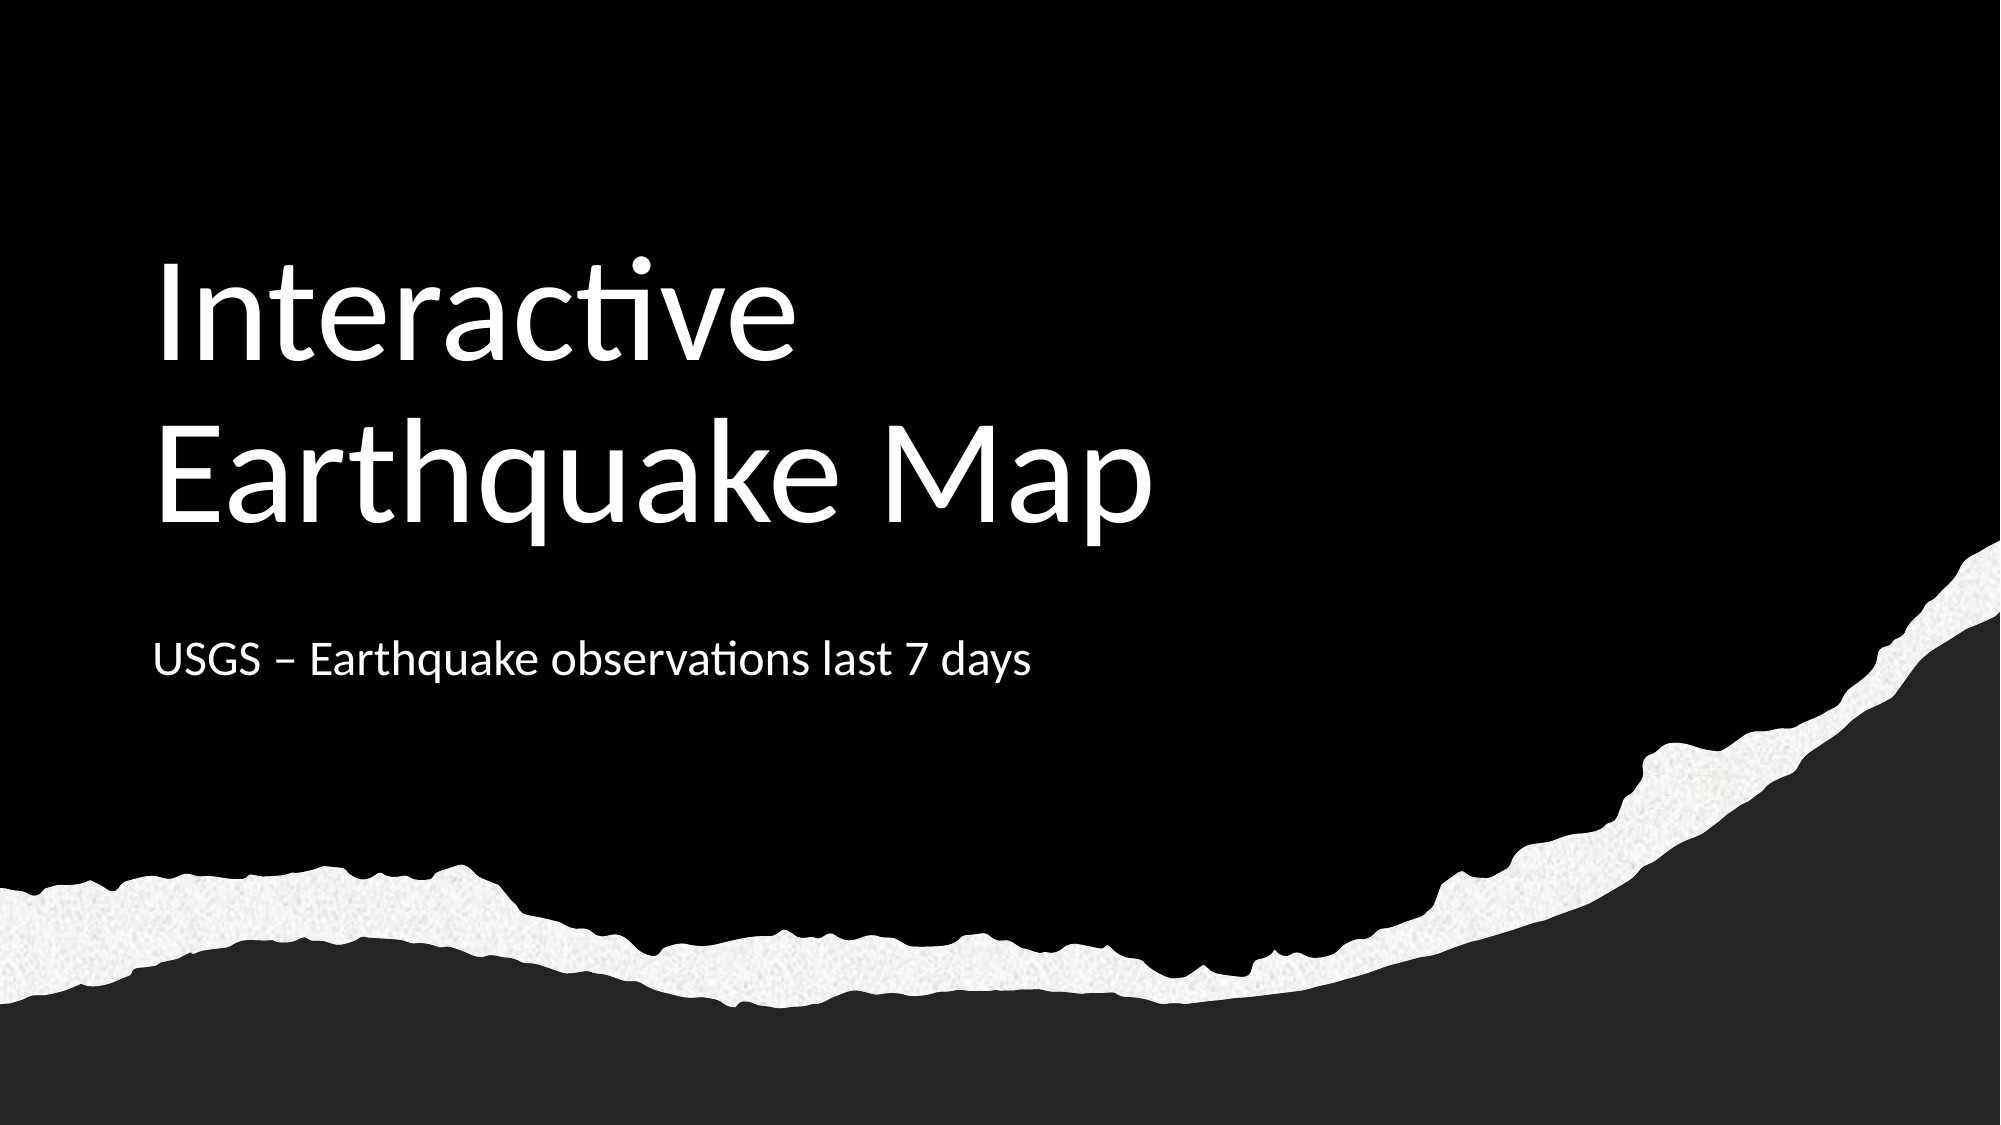

# Interactive Earthquake Map

USGS – Earthquake observations last 7 days